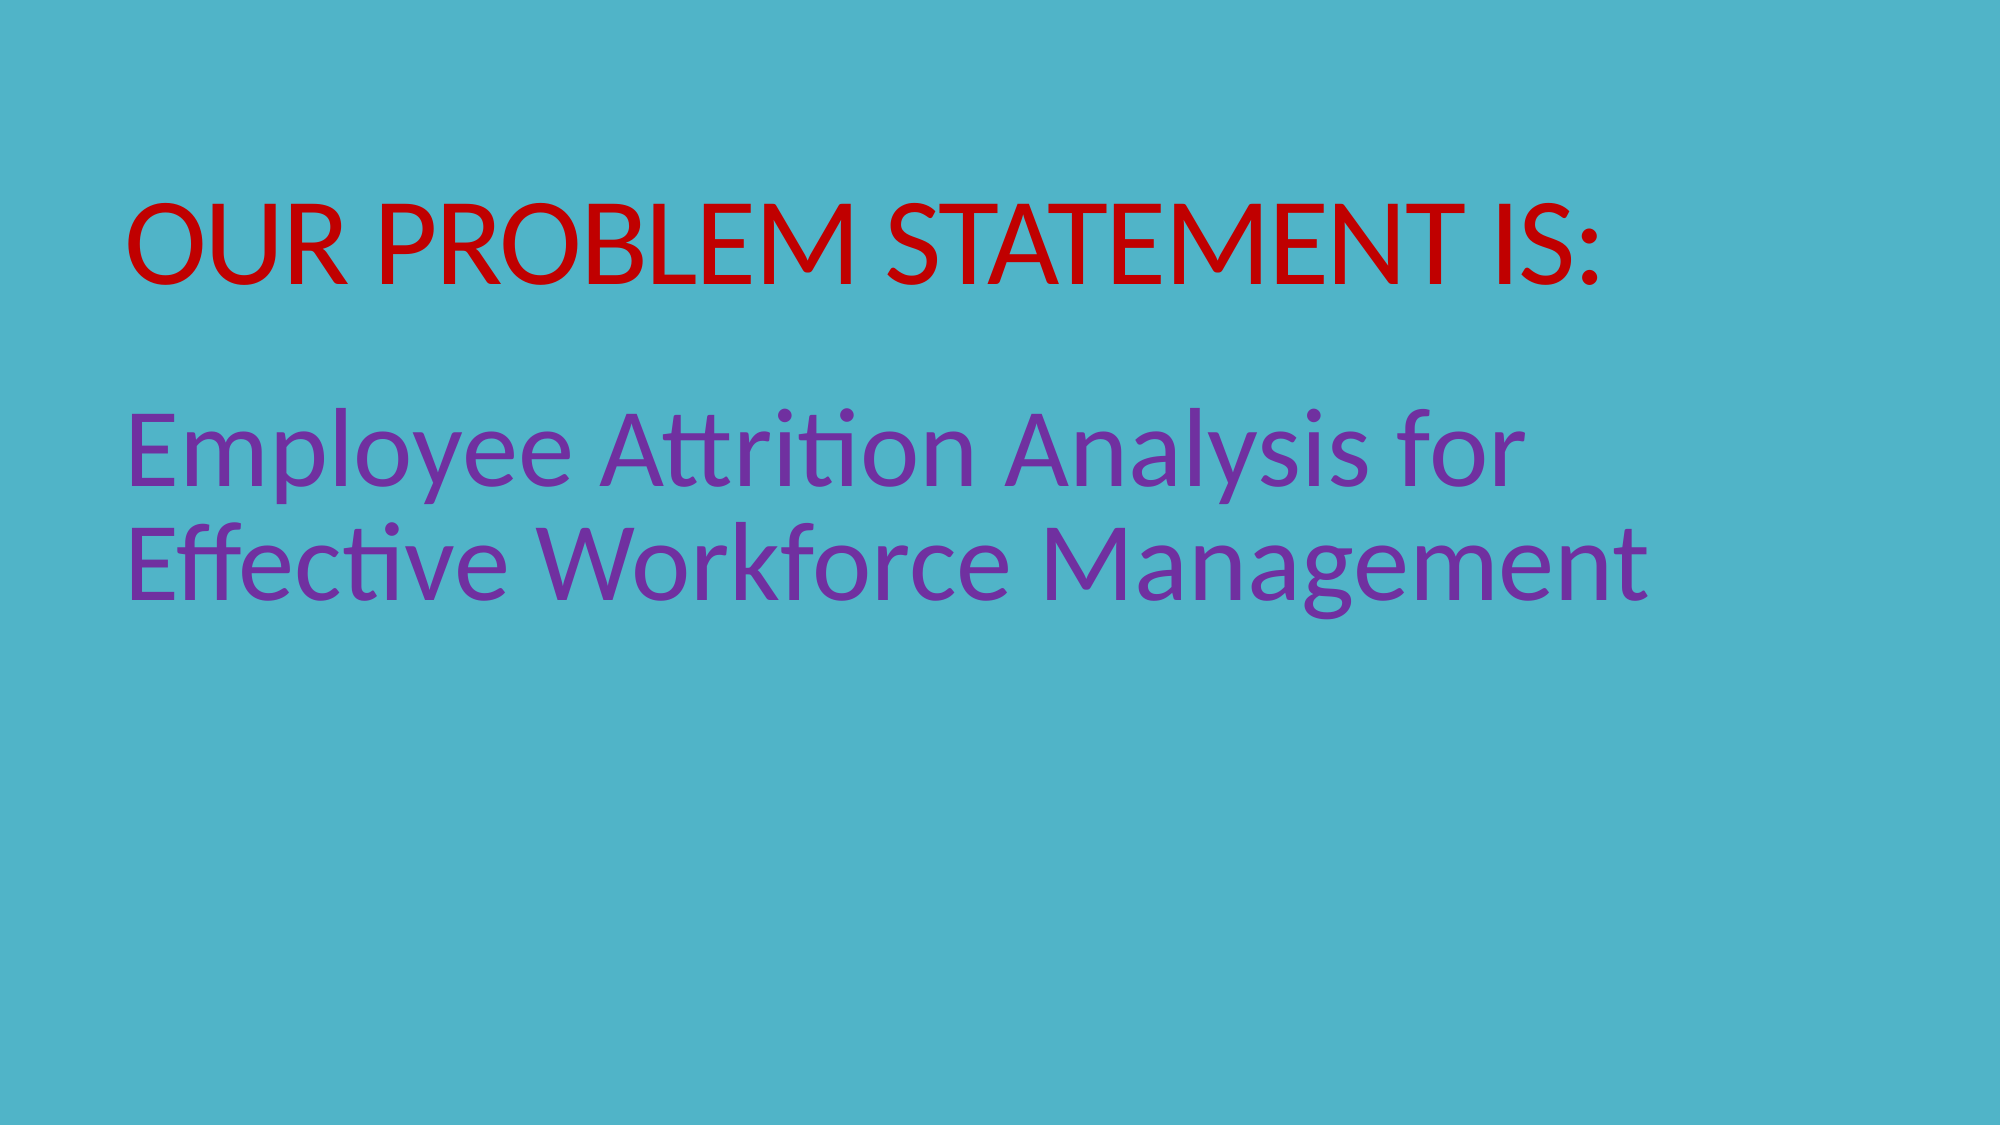

# OUR PROBLEM STATEMENT IS:
Employee Attrition Analysis for Effective Workforce Management